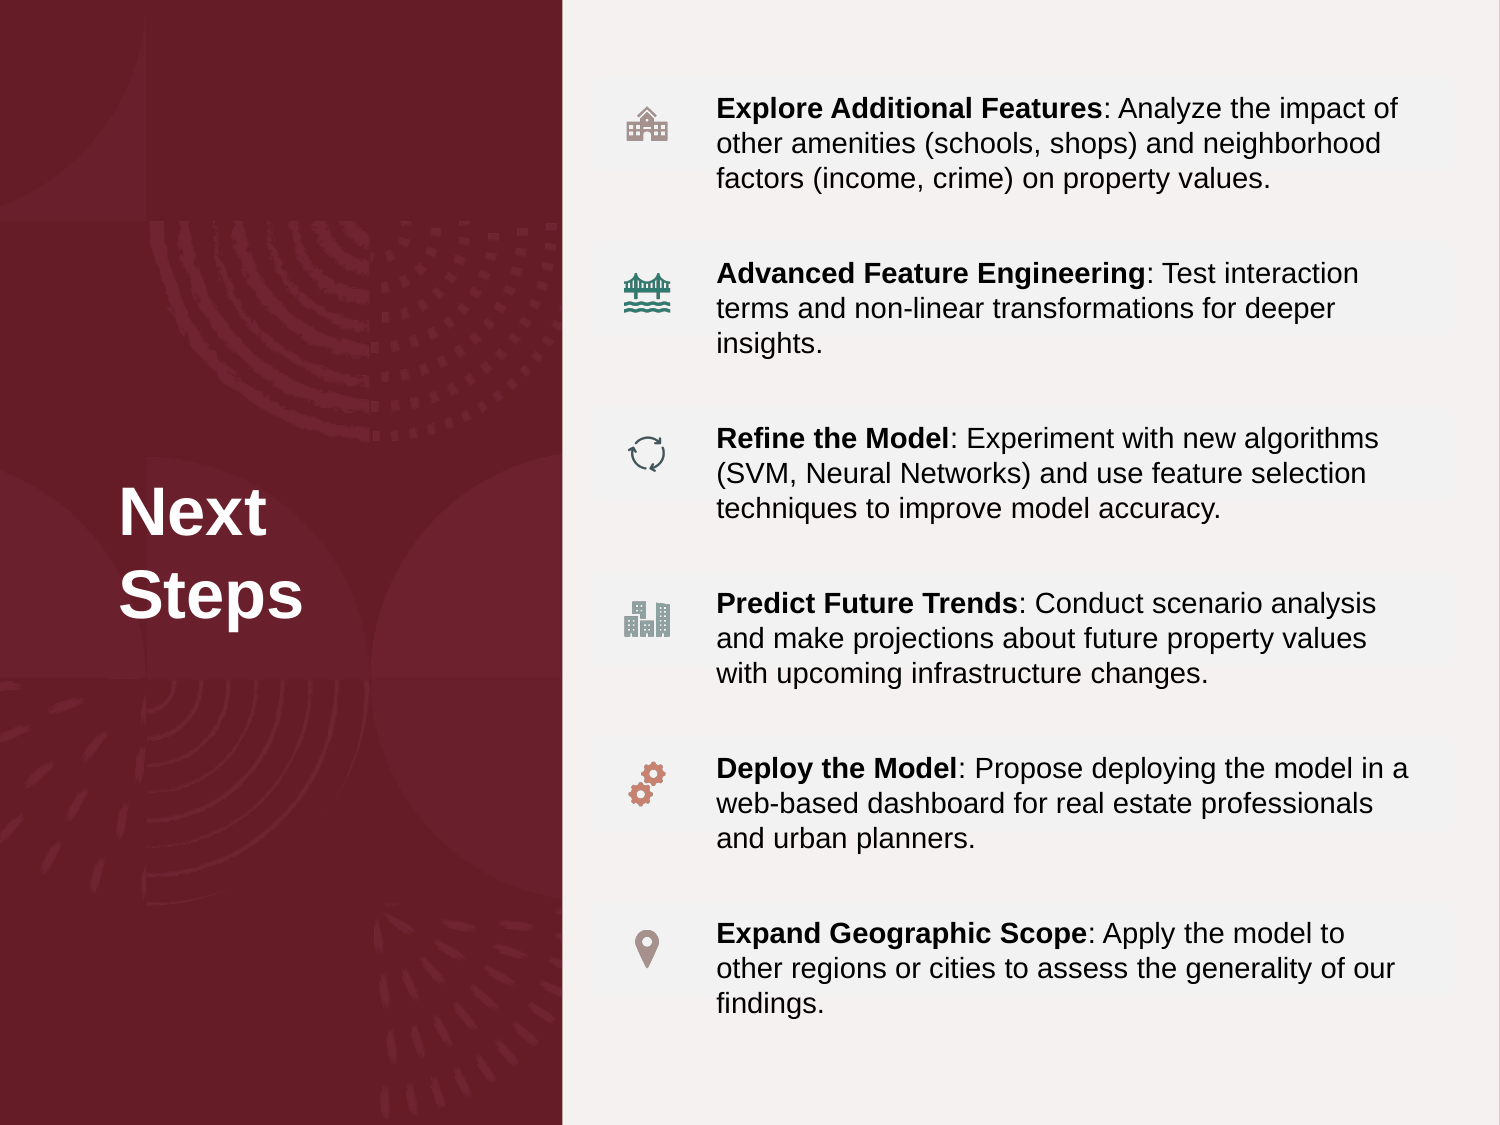

Explore Additional Features: Analyze the impact of other amenities (schools, shops) and neighborhood factors (income, crime) on property values.
Advanced Feature Engineering: Test interaction terms and non-linear transformations for deeper insights.
Refine the Model: Experiment with new algorithms (SVM, Neural Networks) and use feature selection techniques to improve model accuracy.
Predict Future Trends: Conduct scenario analysis and make projections about future property values with upcoming infrastructure changes.
Deploy the Model: Propose deploying the model in a web-based dashboard for real estate professionals and urban planners.
Expand Geographic Scope: Apply the model to other regions or cities to assess the generality of our findings.
# Next Steps